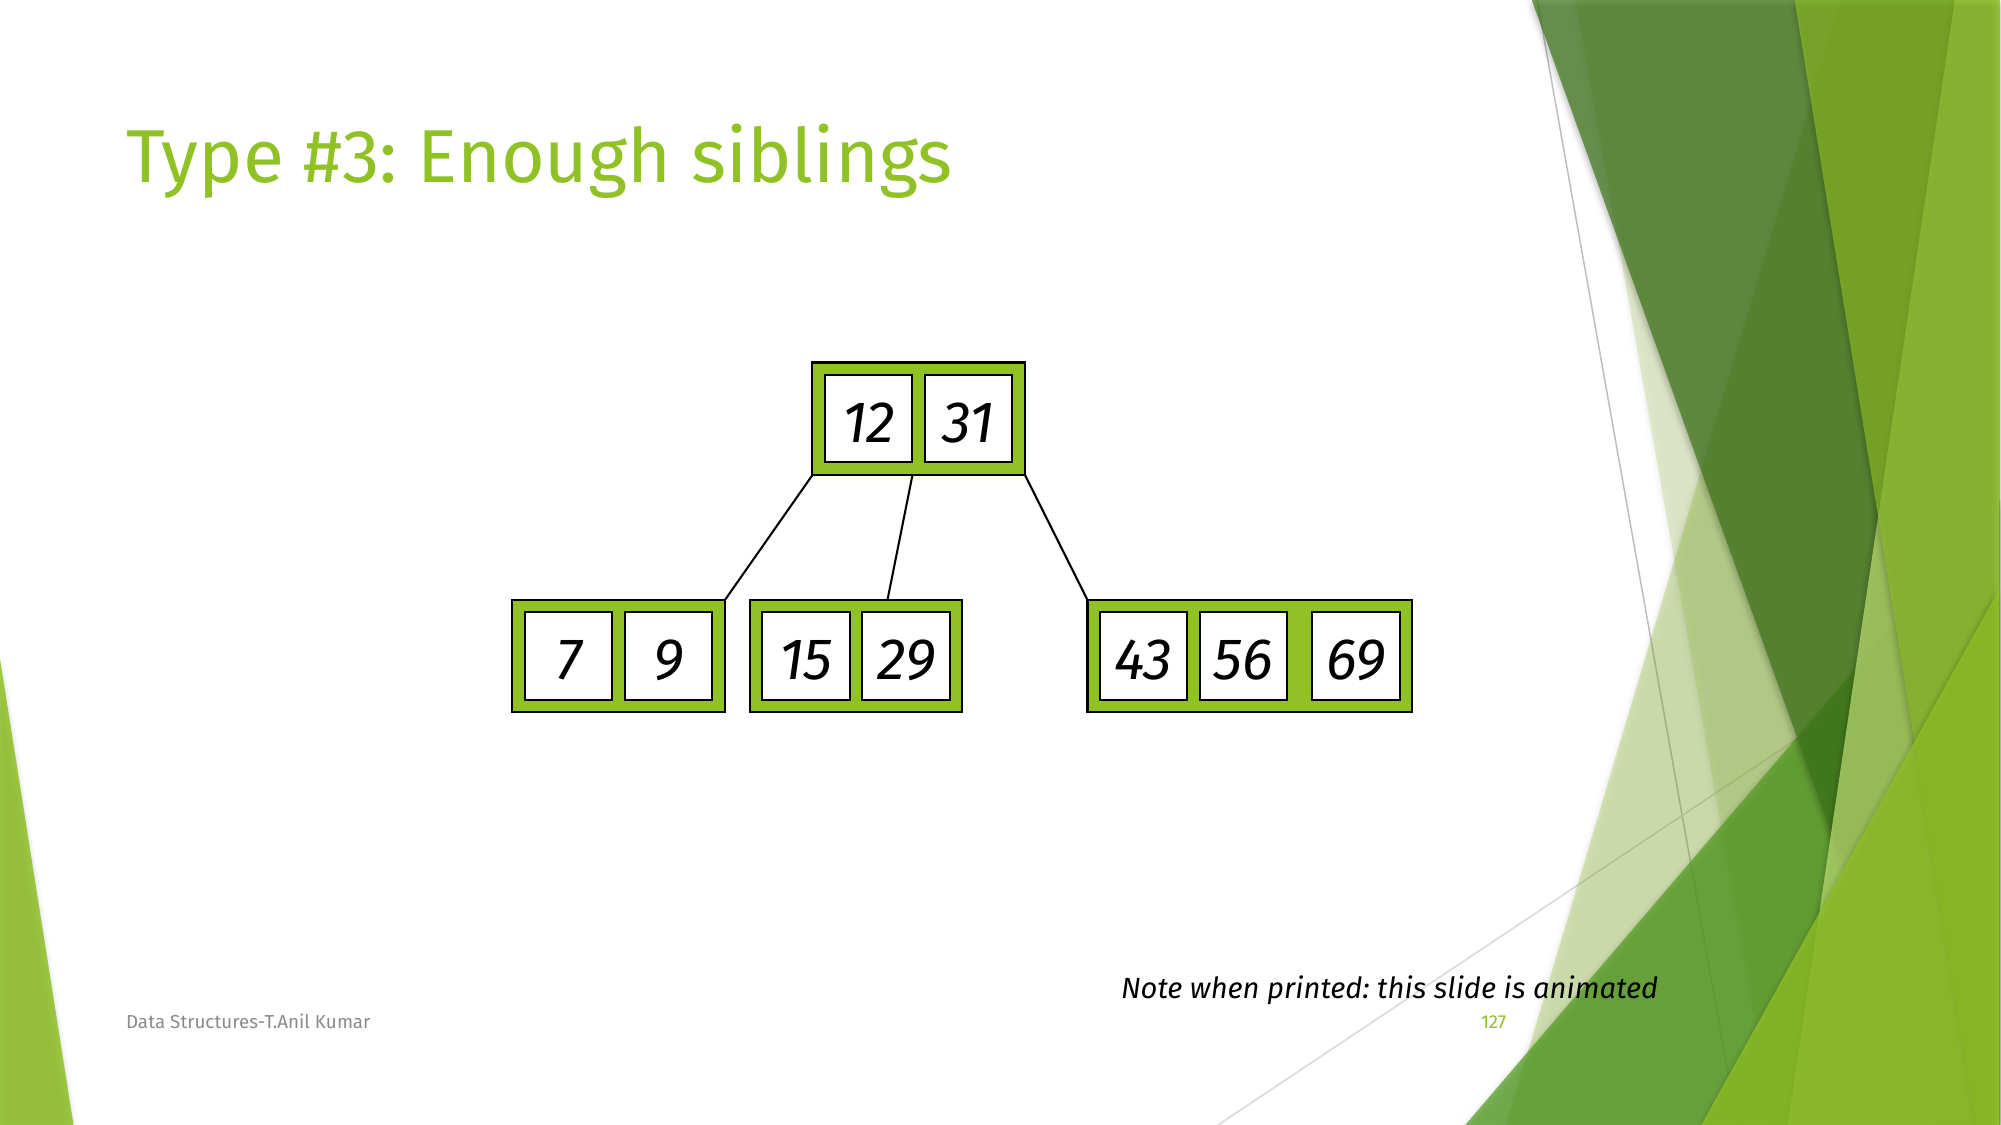

# Type #3: Enough siblings

12
31

43
56
69
7
9
15
29
Note when printed: this slide is animated
Data Structures-T.Anil Kumar
127